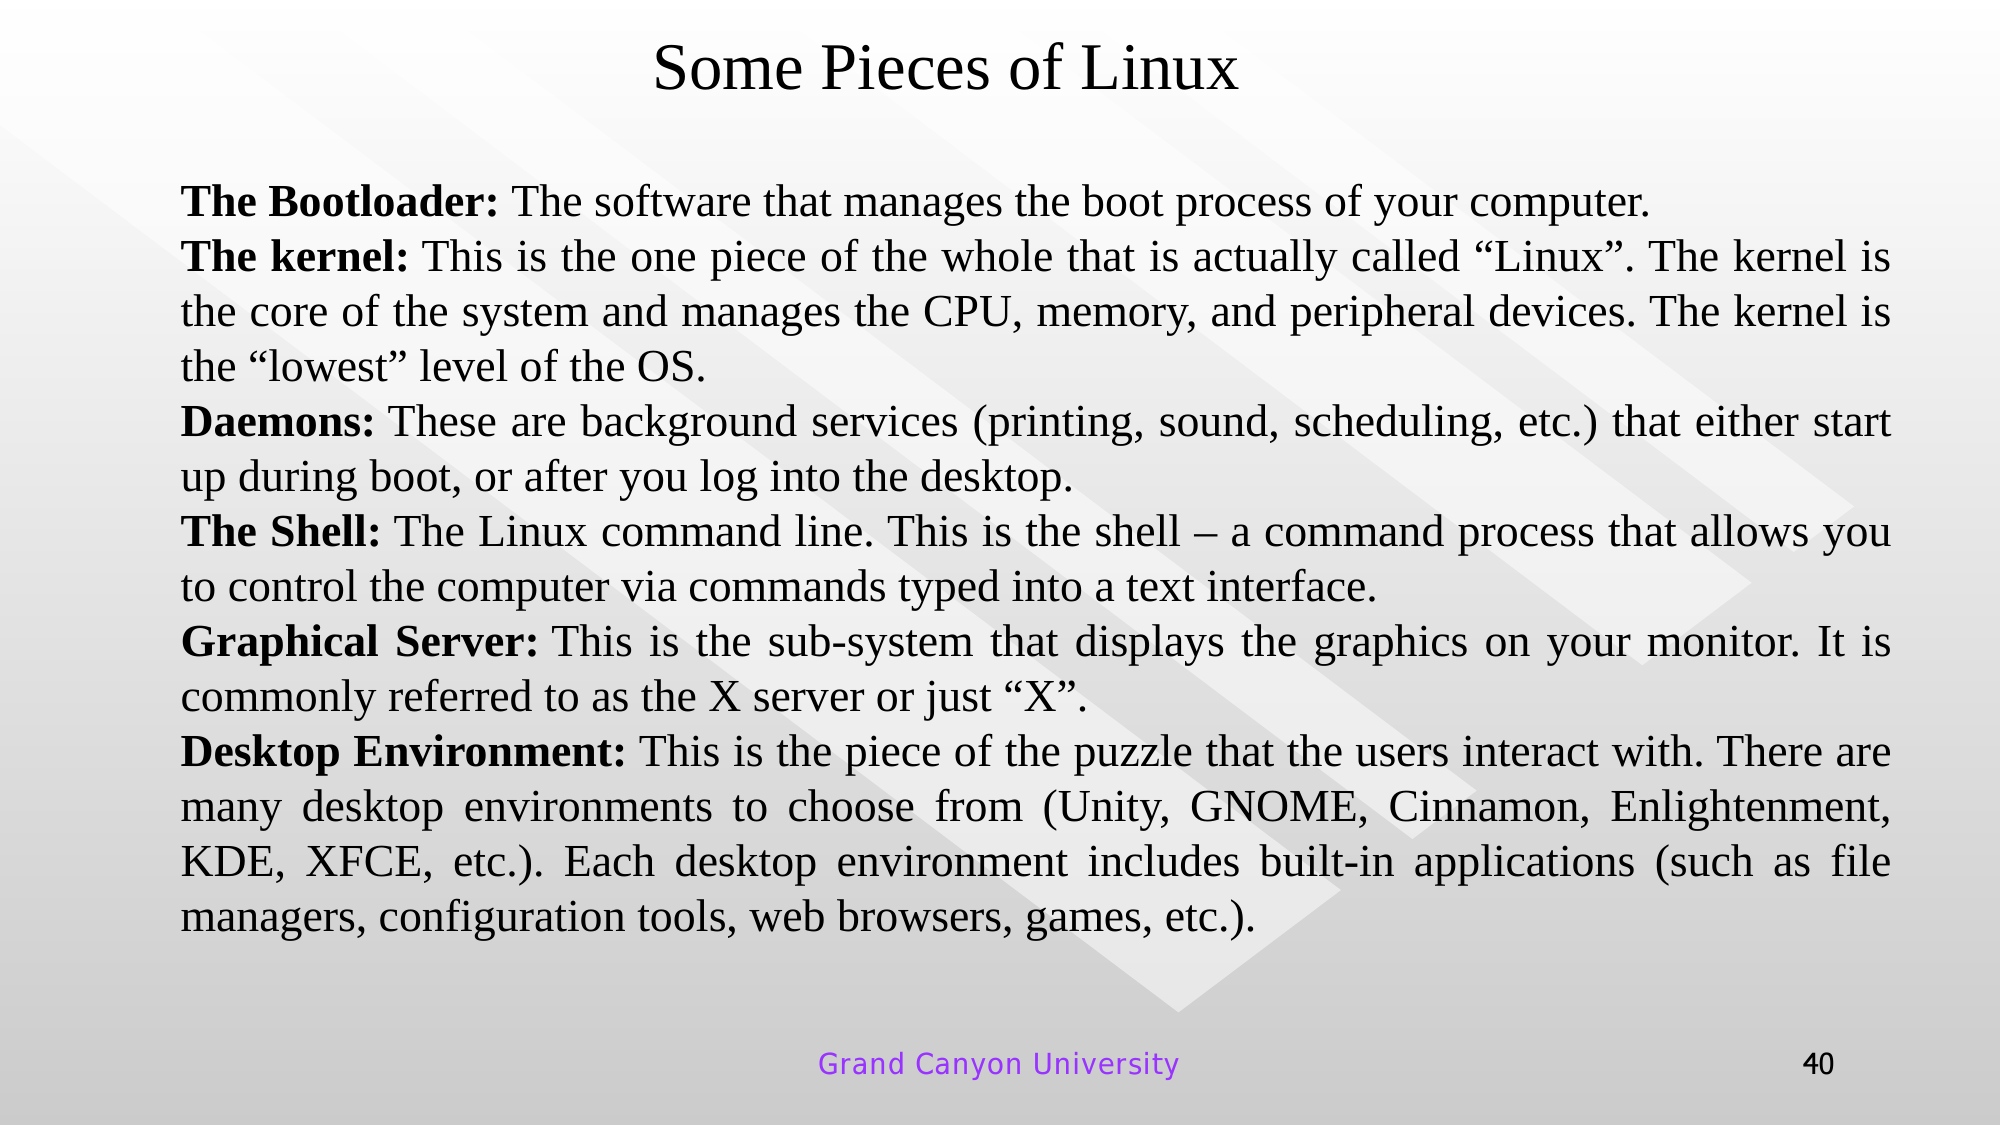

# Some Pieces of Linux
The Bootloader: The software that manages the boot process of your computer.
The kernel: This is the one piece of the whole that is actually called “Linux”. The kernel is the core of the system and manages the CPU, memory, and peripheral devices. The kernel is the “lowest” level of the OS.
Daemons: These are background services (printing, sound, scheduling, etc.) that either start up during boot, or after you log into the desktop.
The Shell: The Linux command line. This is the shell – a command process that allows you to control the computer via commands typed into a text interface.
Graphical Server: This is the sub-system that displays the graphics on your monitor. It is commonly referred to as the X server or just “X”.
Desktop Environment: This is the piece of the puzzle that the users interact with. There are many desktop environments to choose from (Unity, GNOME, Cinnamon, Enlightenment, KDE, XFCE, etc.). Each desktop environment includes built-in applications (such as file managers, configuration tools, web browsers, games, etc.).
Grand Canyon University
40